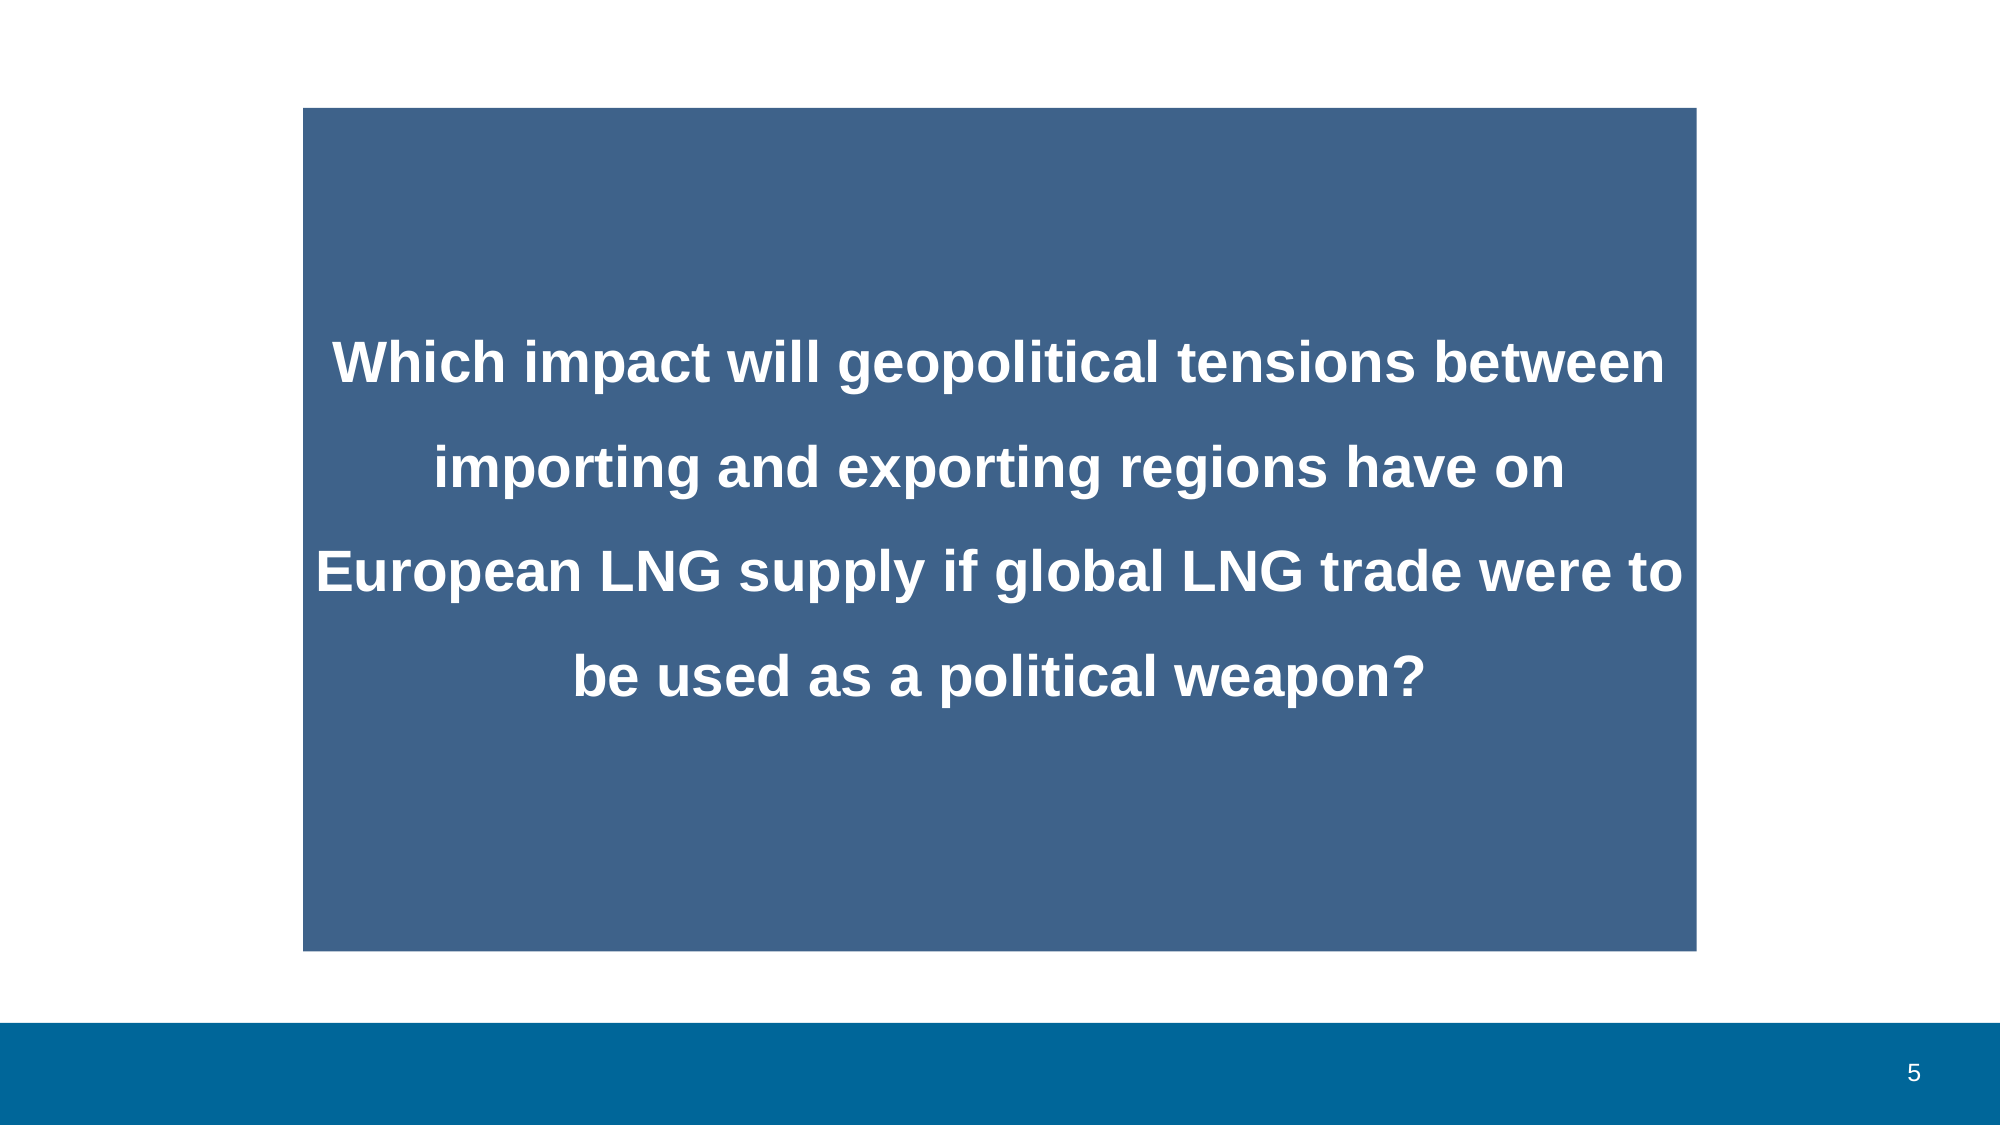

Which impact will geopolitical tensions between importing and exporting regions have on European LNG supply if global LNG trade were to be used as a political weapon?

5